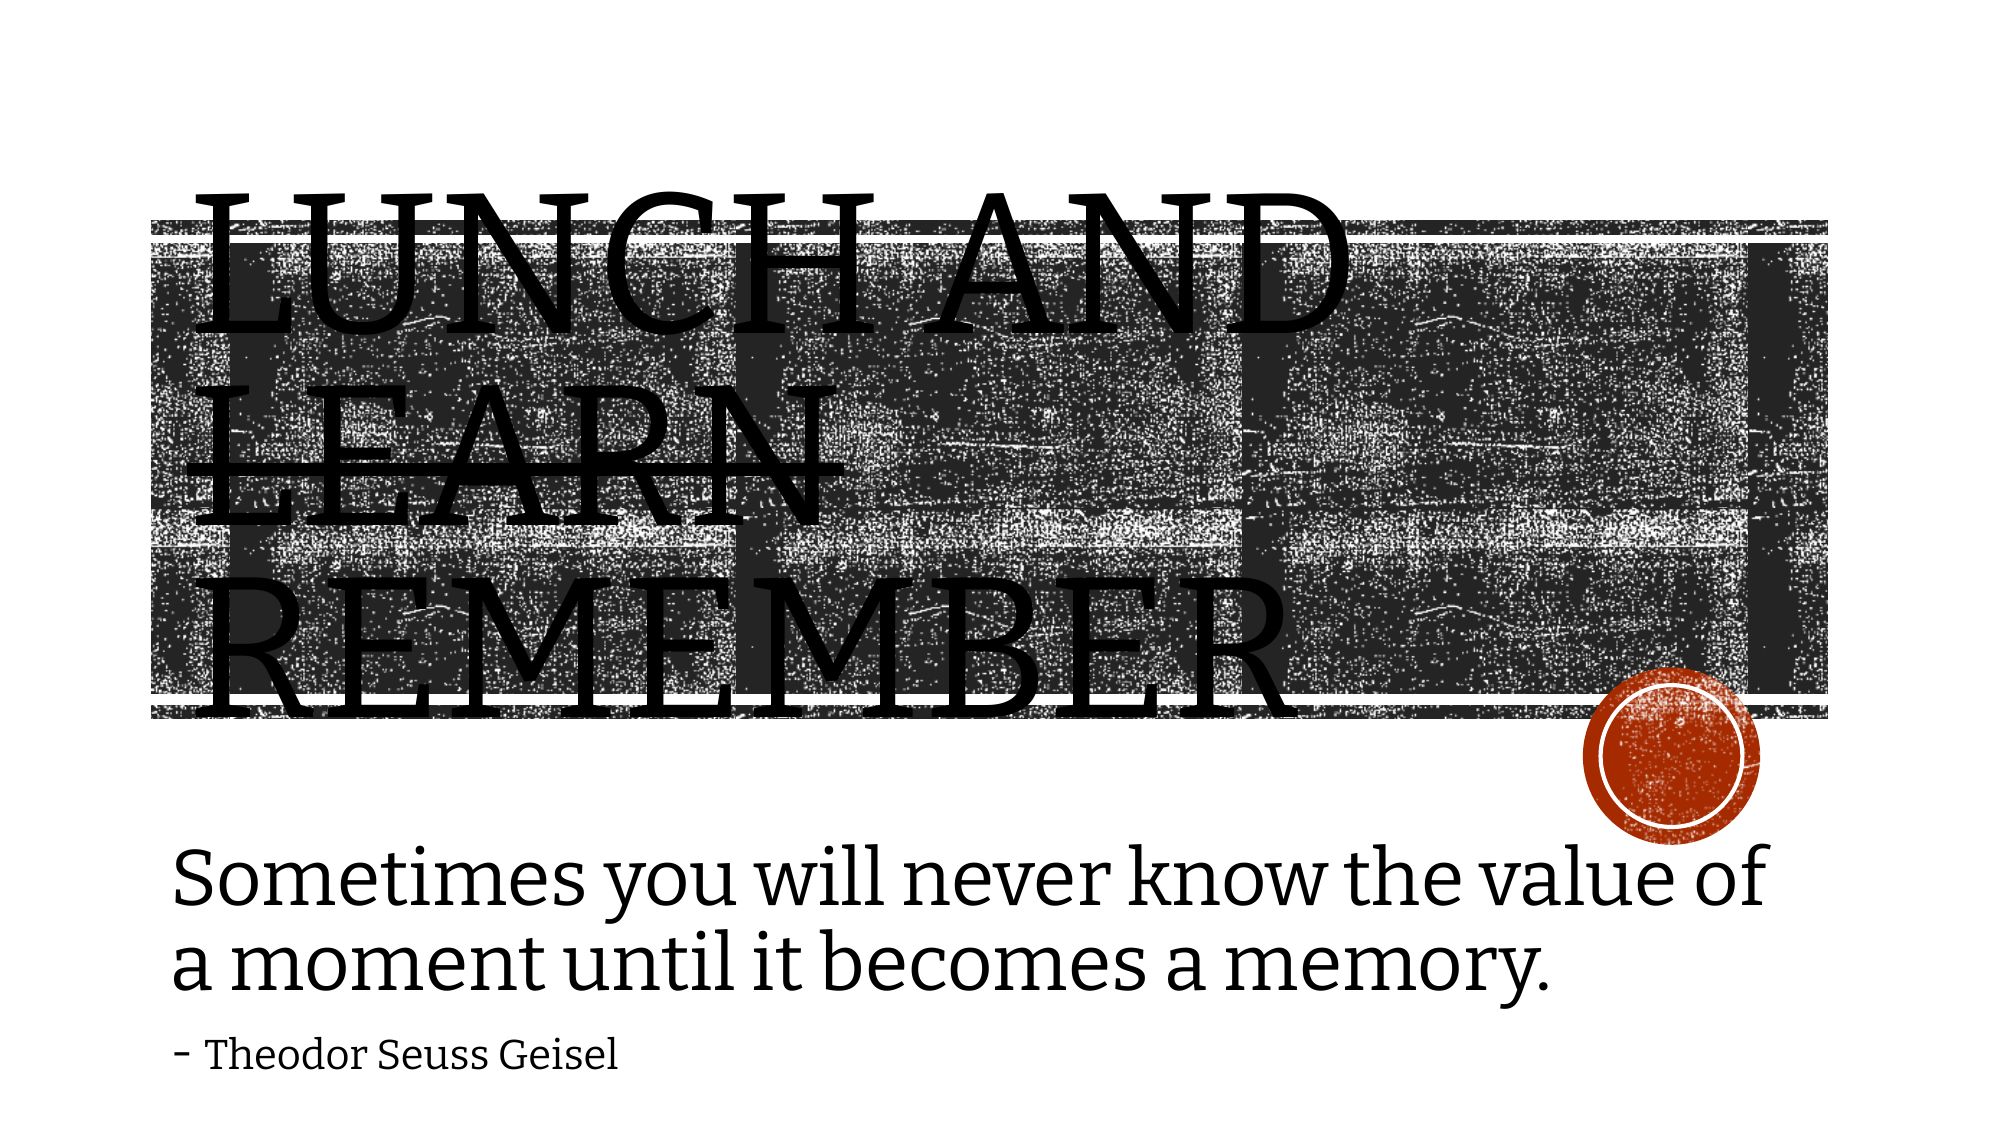

# Lunch and Learn Remember
Sometimes you will never know the value of a moment until it becomes a memory.
- Theodor Seuss Geisel